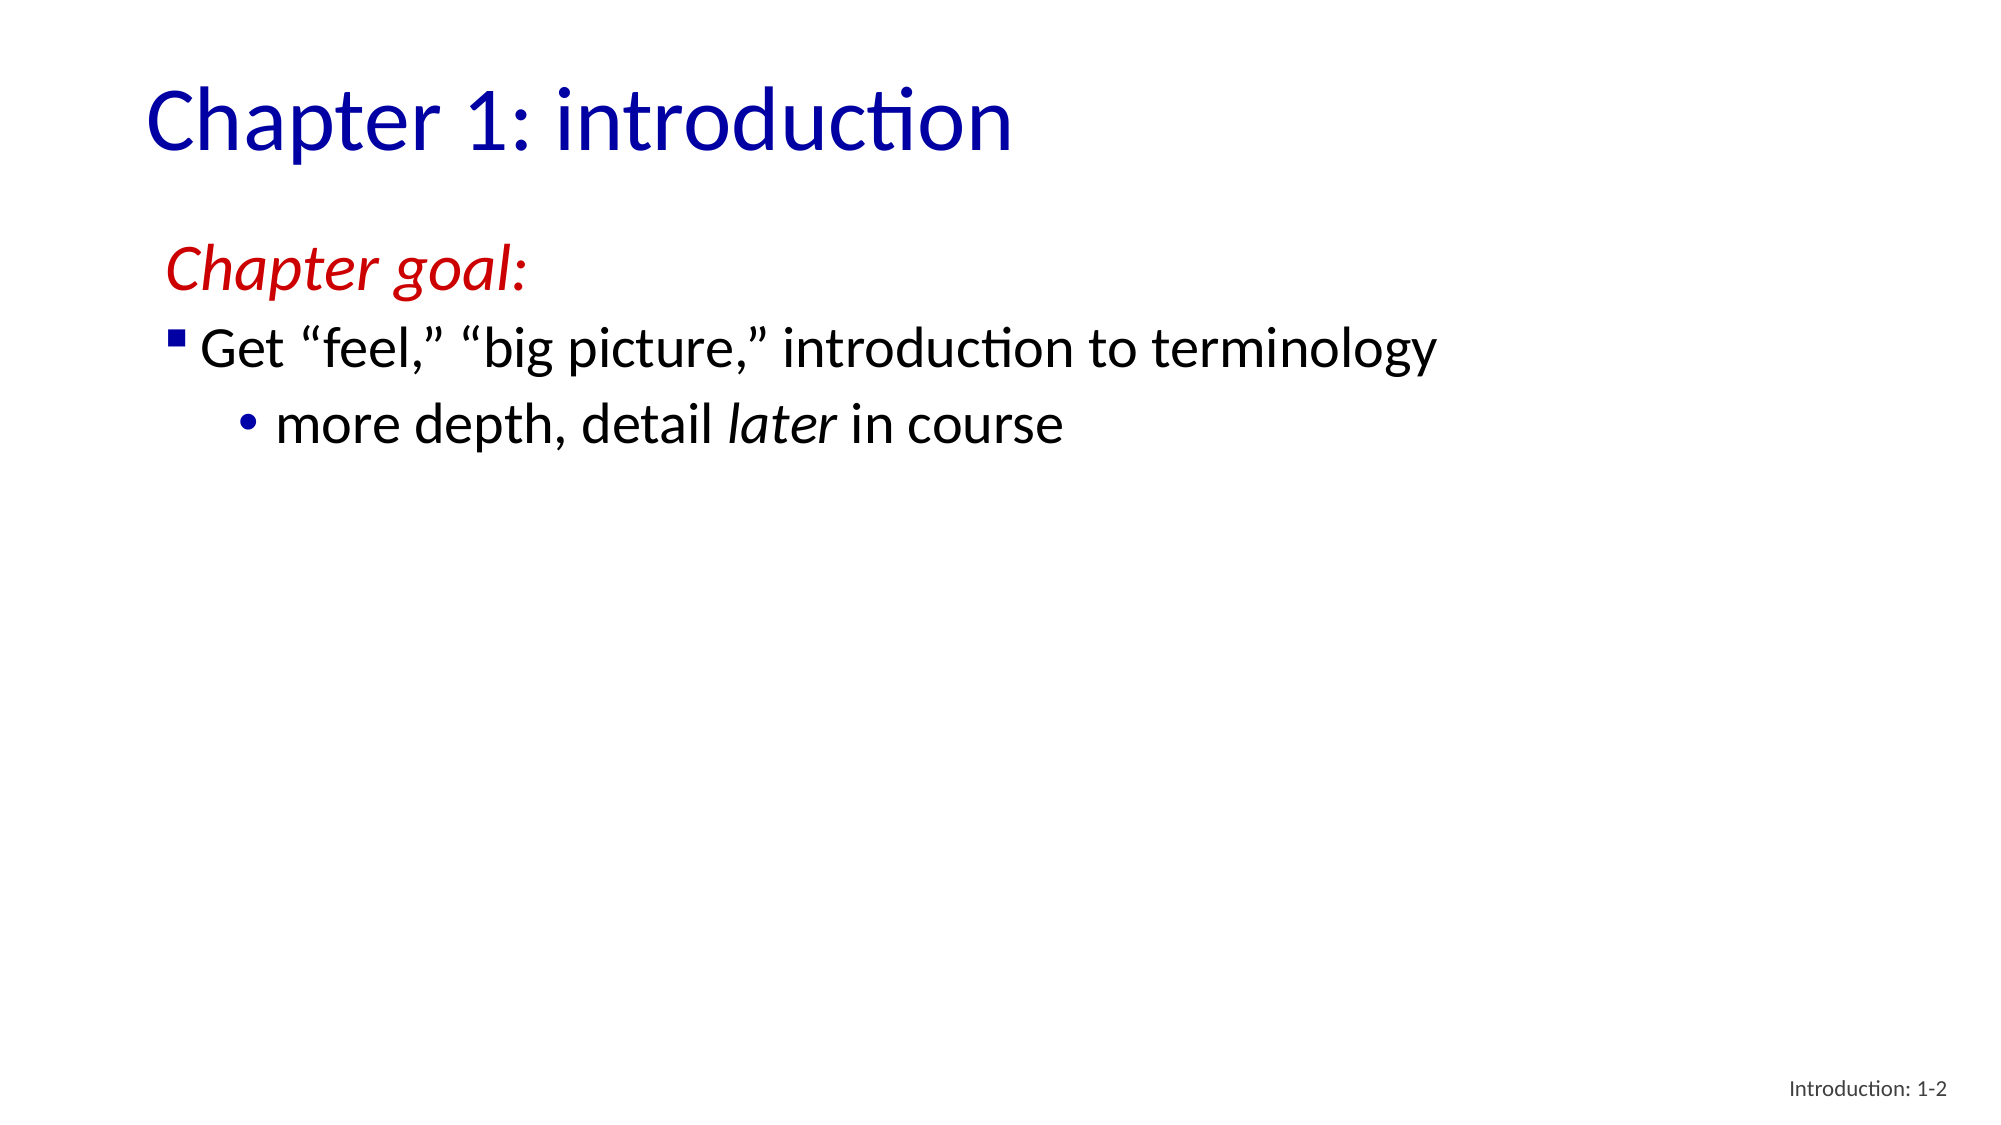

# Chapter 1: introduction
Chapter goal:
Get “feel,” “big picture,” introduction to terminology
more depth, detail later in course
Introduction: 1-2